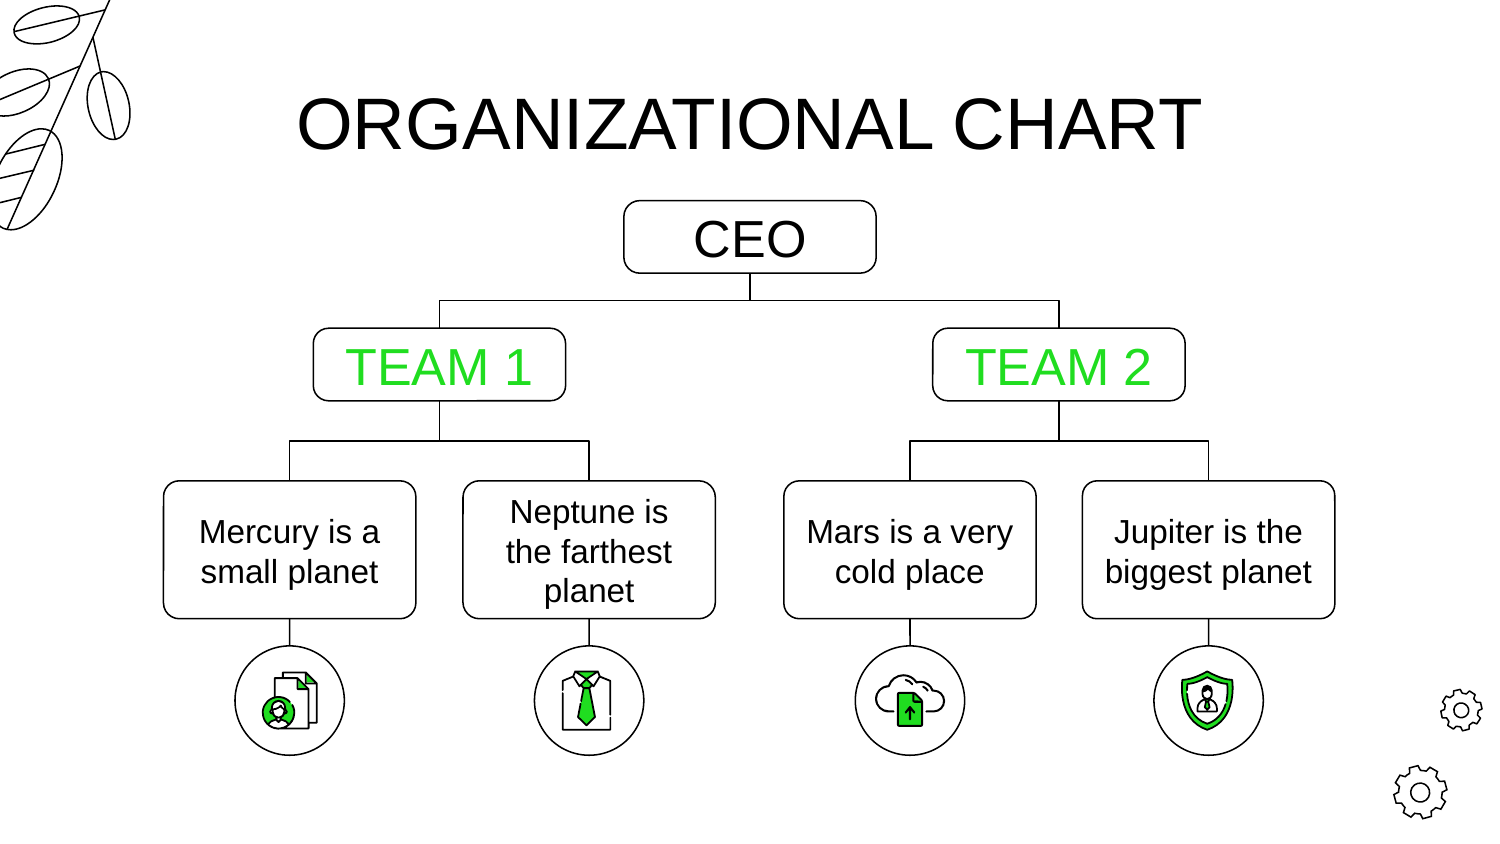

# ORGANIZATIONAL CHART
CEO
TEAM 1
TEAM 2
Mercury is a small planet
Neptune is the farthest planet
Mars is a very cold place
Jupiter is the biggest planet